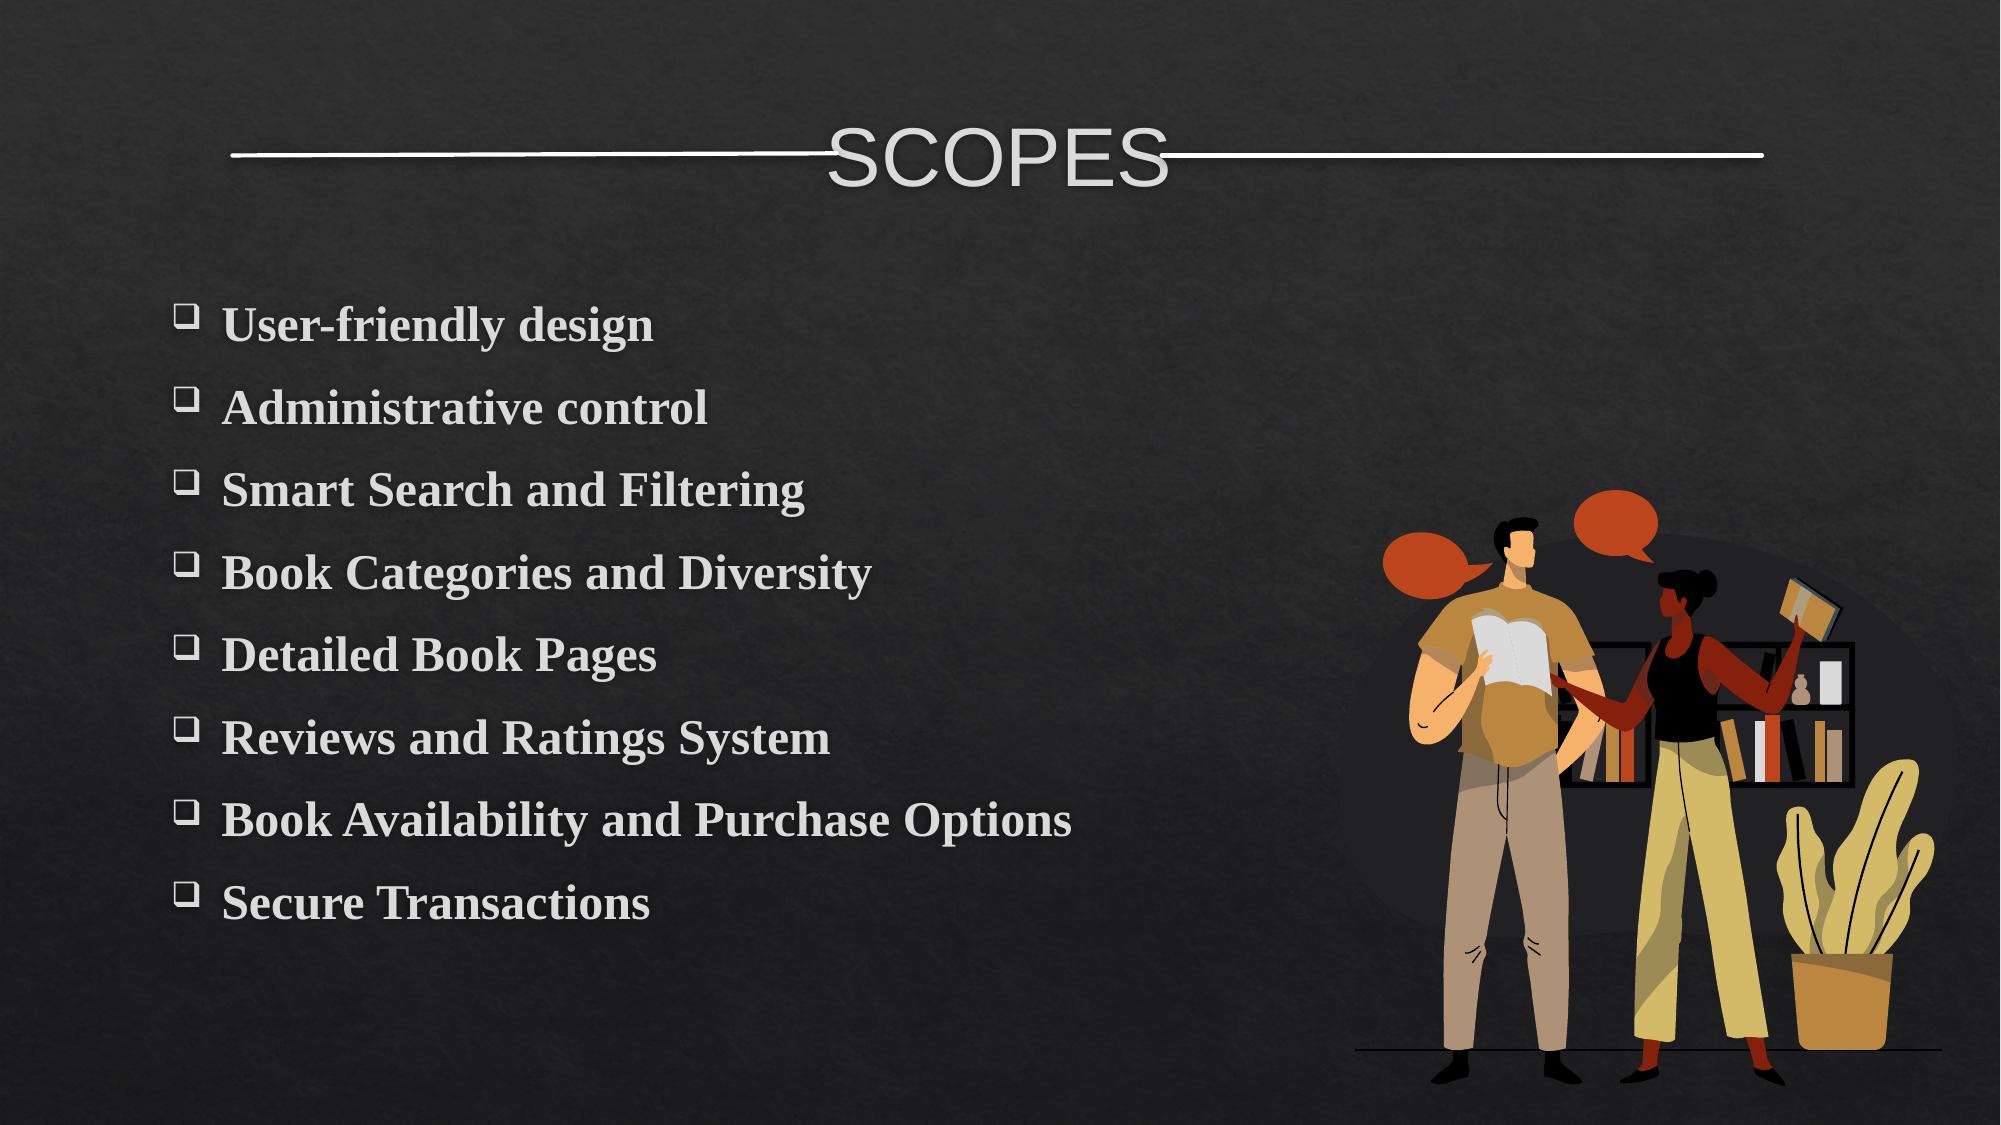

# SCOPES
User-friendly design
Administrative control
Smart Search and Filtering
Book Categories and Diversity
Detailed Book Pages
Reviews and Ratings System
Book Availability and Purchase Options
Secure Transactions